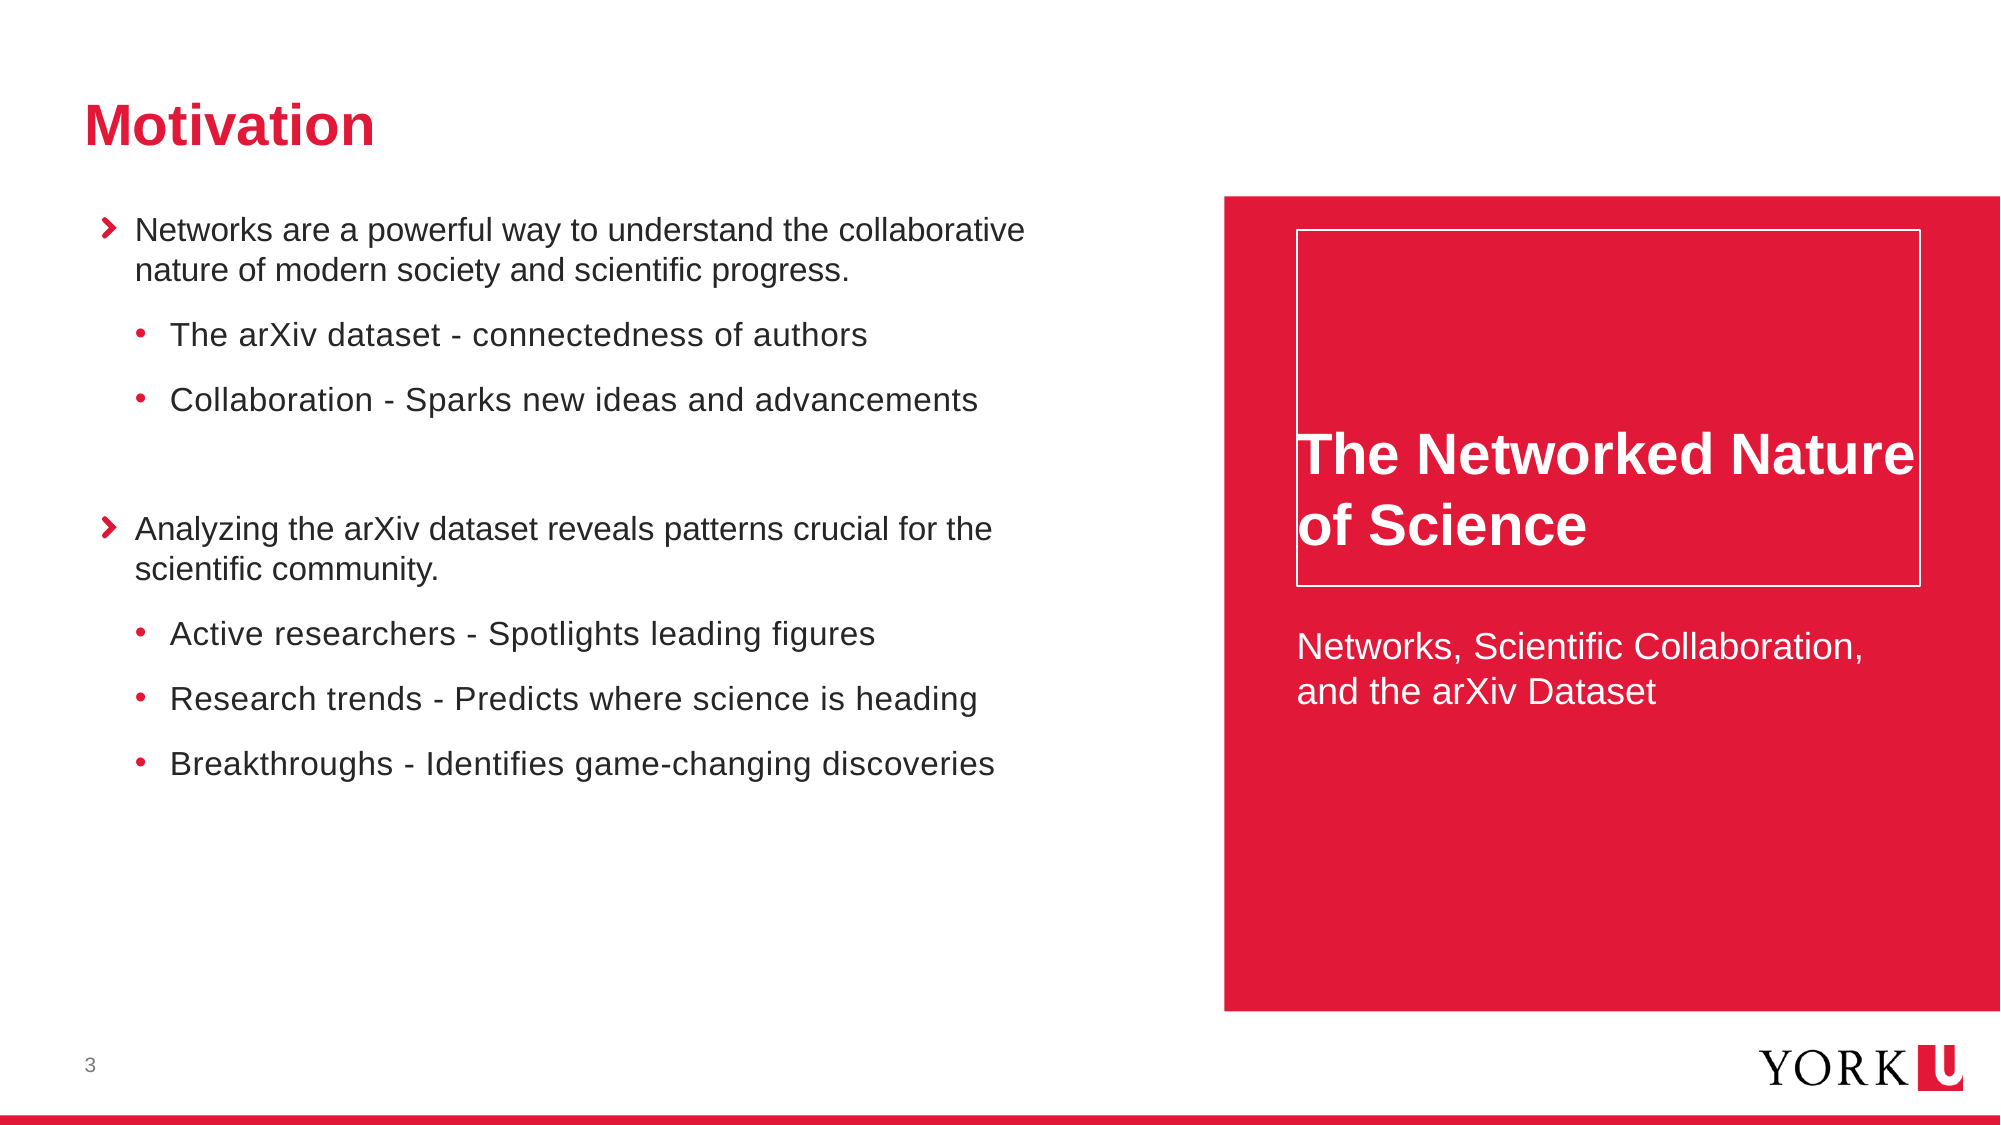

# Motivation
Networks are a powerful way to understand the collaborative nature of modern society and scientific progress.
The arXiv dataset - connectedness of authors
Collaboration - Sparks new ideas and advancements

Analyzing the arXiv dataset reveals patterns crucial for the scientific community.
Active researchers - Spotlights leading figures
Research trends - Predicts where science is heading
Breakthroughs - Identifies game-changing discoveries

The Networked Nature of Science
Networks, Scientific Collaboration, and the arXiv Dataset
3